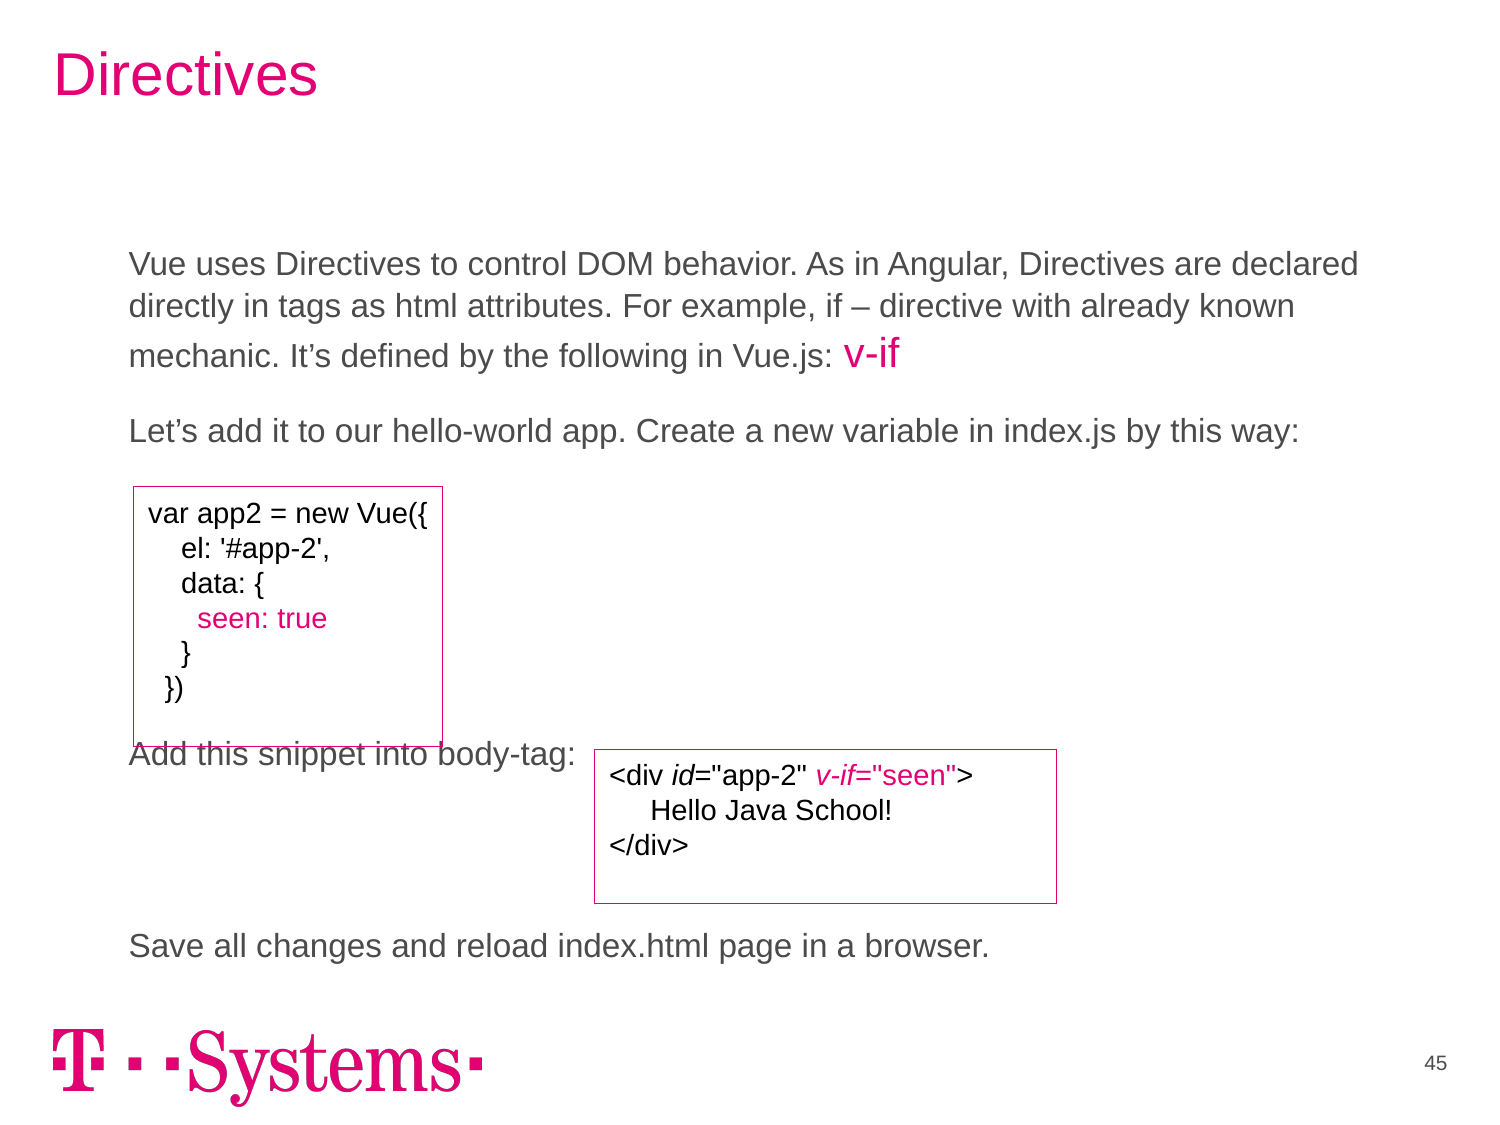

# Directives
	Vue uses Directives to control DOM behavior. As in Angular, Directives are declared directly in tags as html attributes. For example, if – directive with already known mechanic. It’s defined by the following in Vue.js: v-if
	Let’s add it to our hello-world app. Create a new variable in index.js by this way:

	Add this snippet into body-tag:

	Save all changes and reload index.html page in a browser.

var app2 = new Vue({
    el: '#app-2',
    data: {
      seen: true
    }
  })

<div id="app-2" v-if="seen">
     Hello Java School!
</div>

45